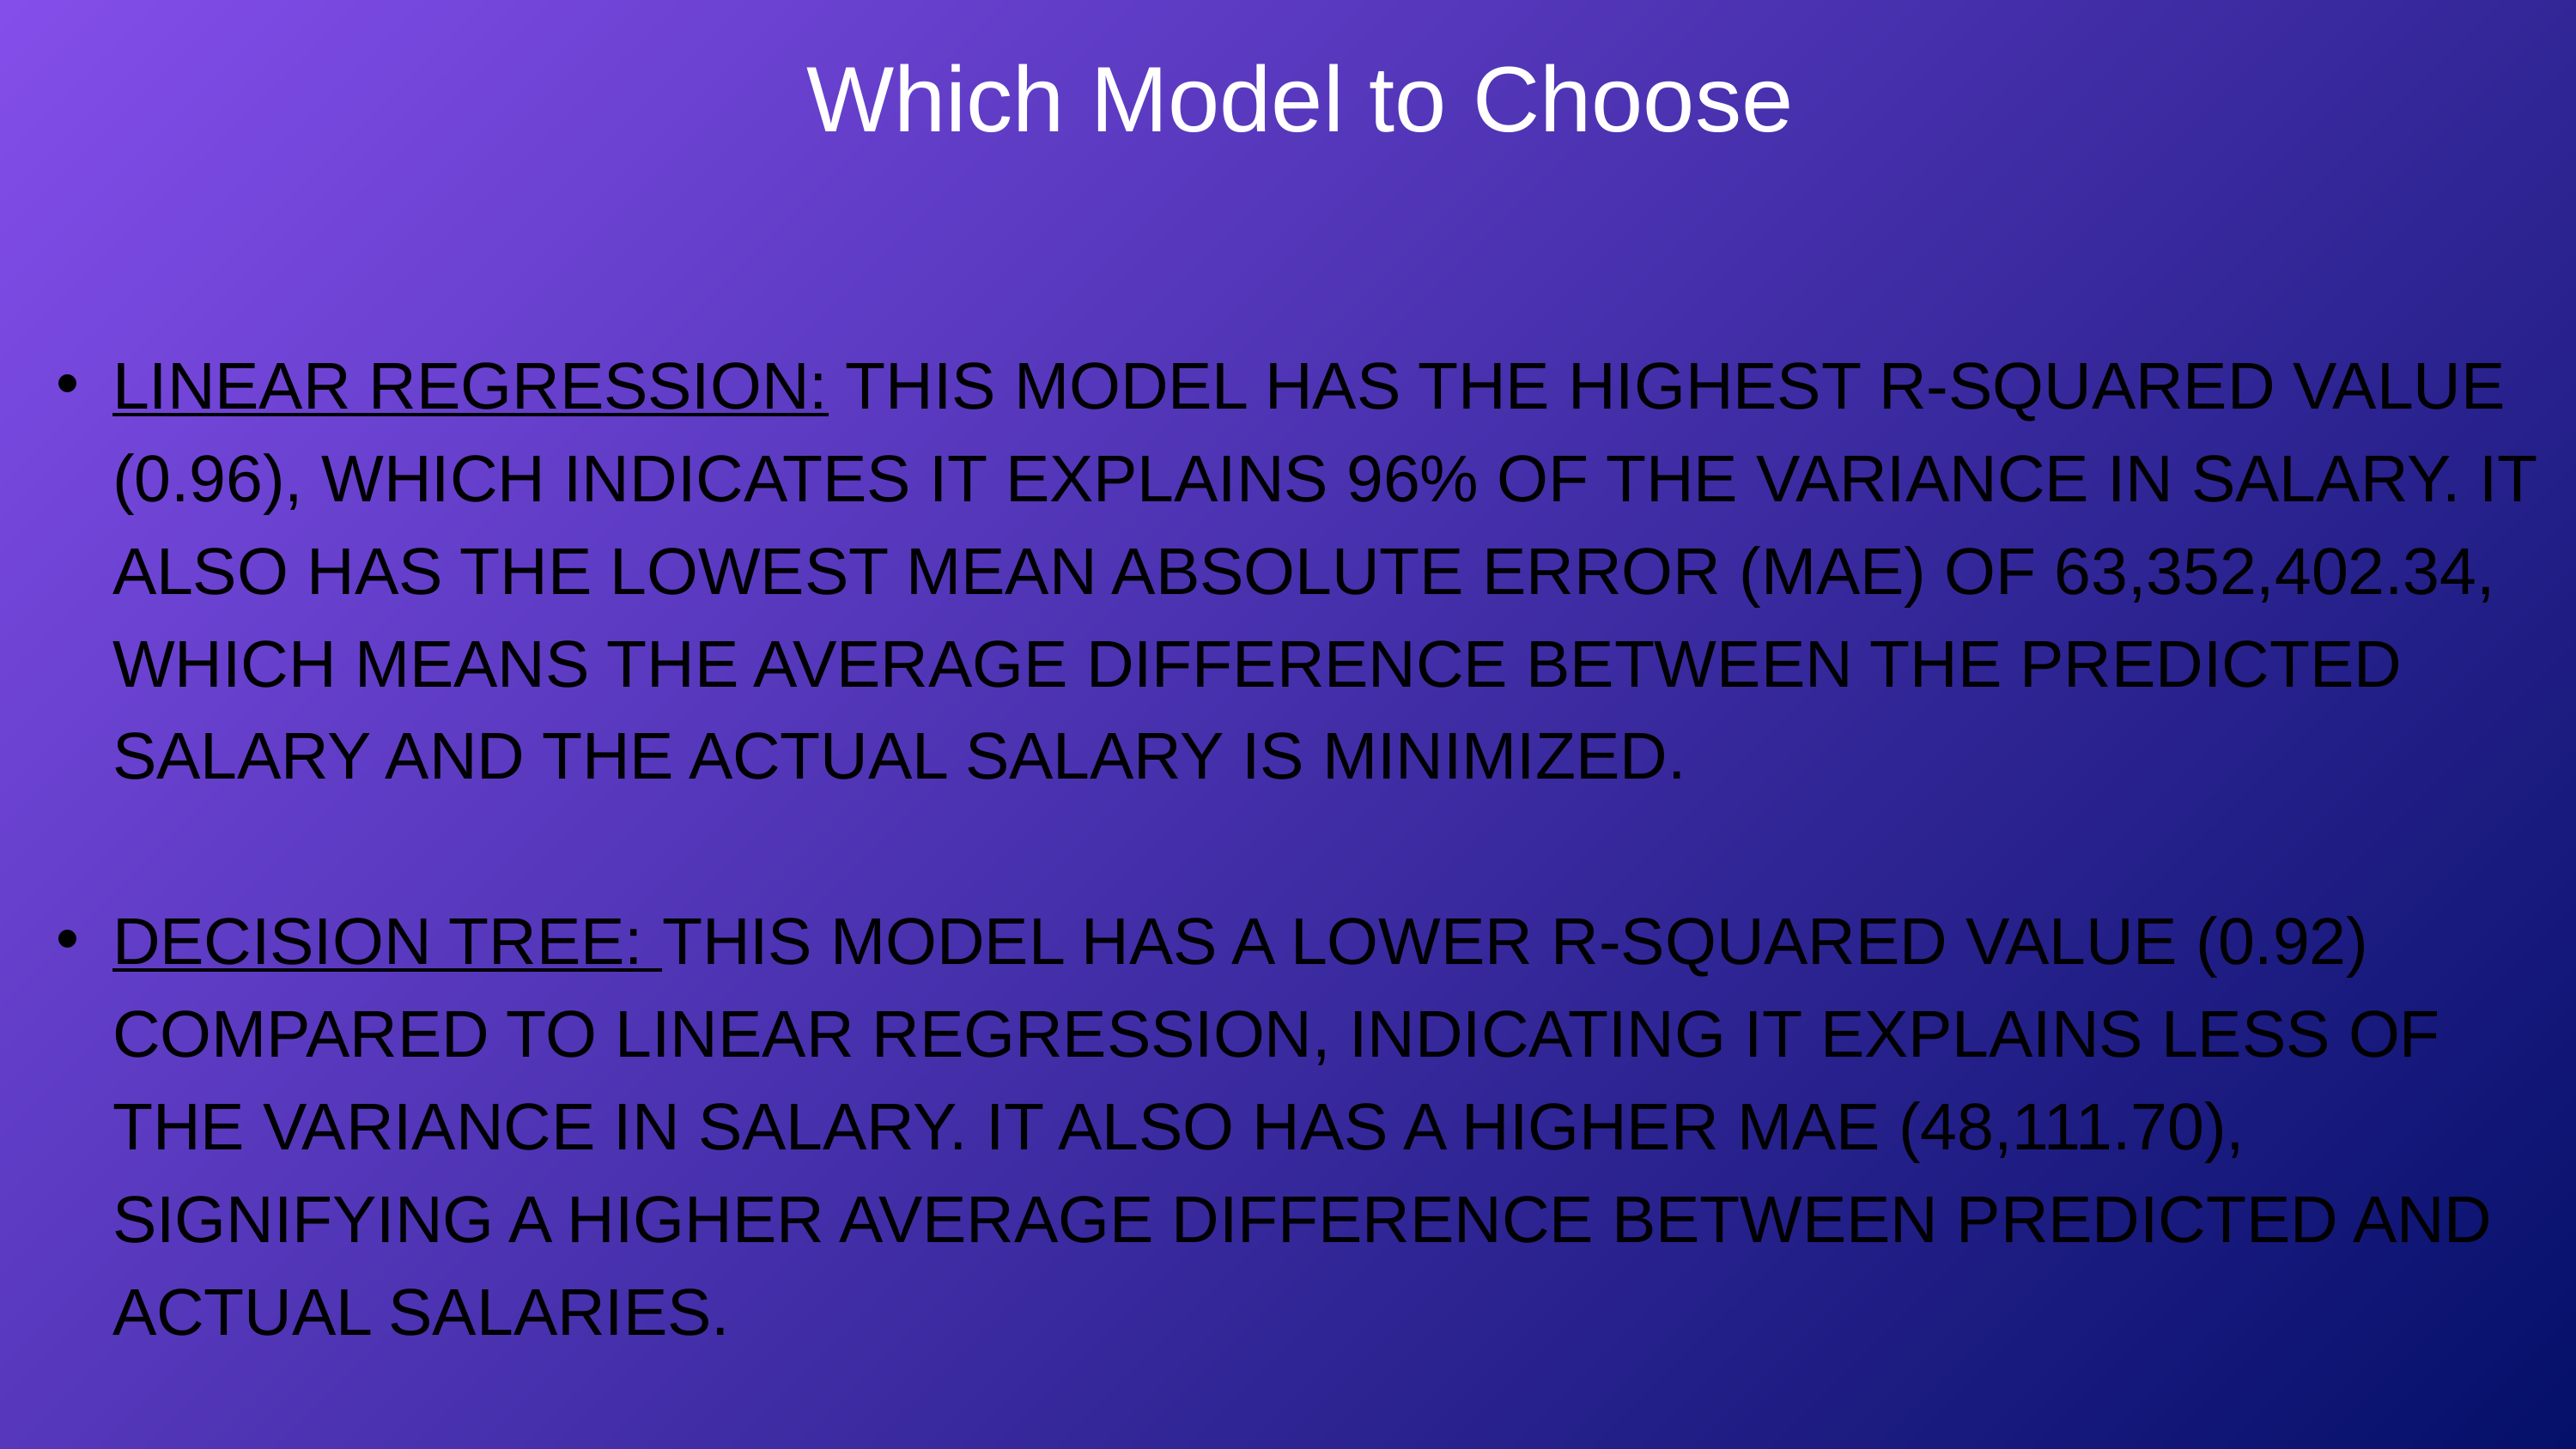

Which Model to Choose
LINEAR REGRESSION: THIS MODEL HAS THE HIGHEST R-SQUARED VALUE (0.96), WHICH INDICATES IT EXPLAINS 96% OF THE VARIANCE IN SALARY. IT ALSO HAS THE LOWEST MEAN ABSOLUTE ERROR (MAE) OF 63,352,402.34, WHICH MEANS THE AVERAGE DIFFERENCE BETWEEN THE PREDICTED SALARY AND THE ACTUAL SALARY IS MINIMIZED.

DECISION TREE: THIS MODEL HAS A LOWER R-SQUARED VALUE (0.92) COMPARED TO LINEAR REGRESSION, INDICATING IT EXPLAINS LESS OF THE VARIANCE IN SALARY. IT ALSO HAS A HIGHER MAE (48,111.70), SIGNIFYING A HIGHER AVERAGE DIFFERENCE BETWEEN PREDICTED AND ACTUAL SALARIES.

RANDOM FOREST AND GRADIENT BOOSTING: THESE MODELS HAVE SLIGHTLY LOWER R-SQUARED VALUES (0.94) THAN LINEAR REGRESSION BUT HIGHER MAE VALUES (AROUND 43,500 AND 45,100).